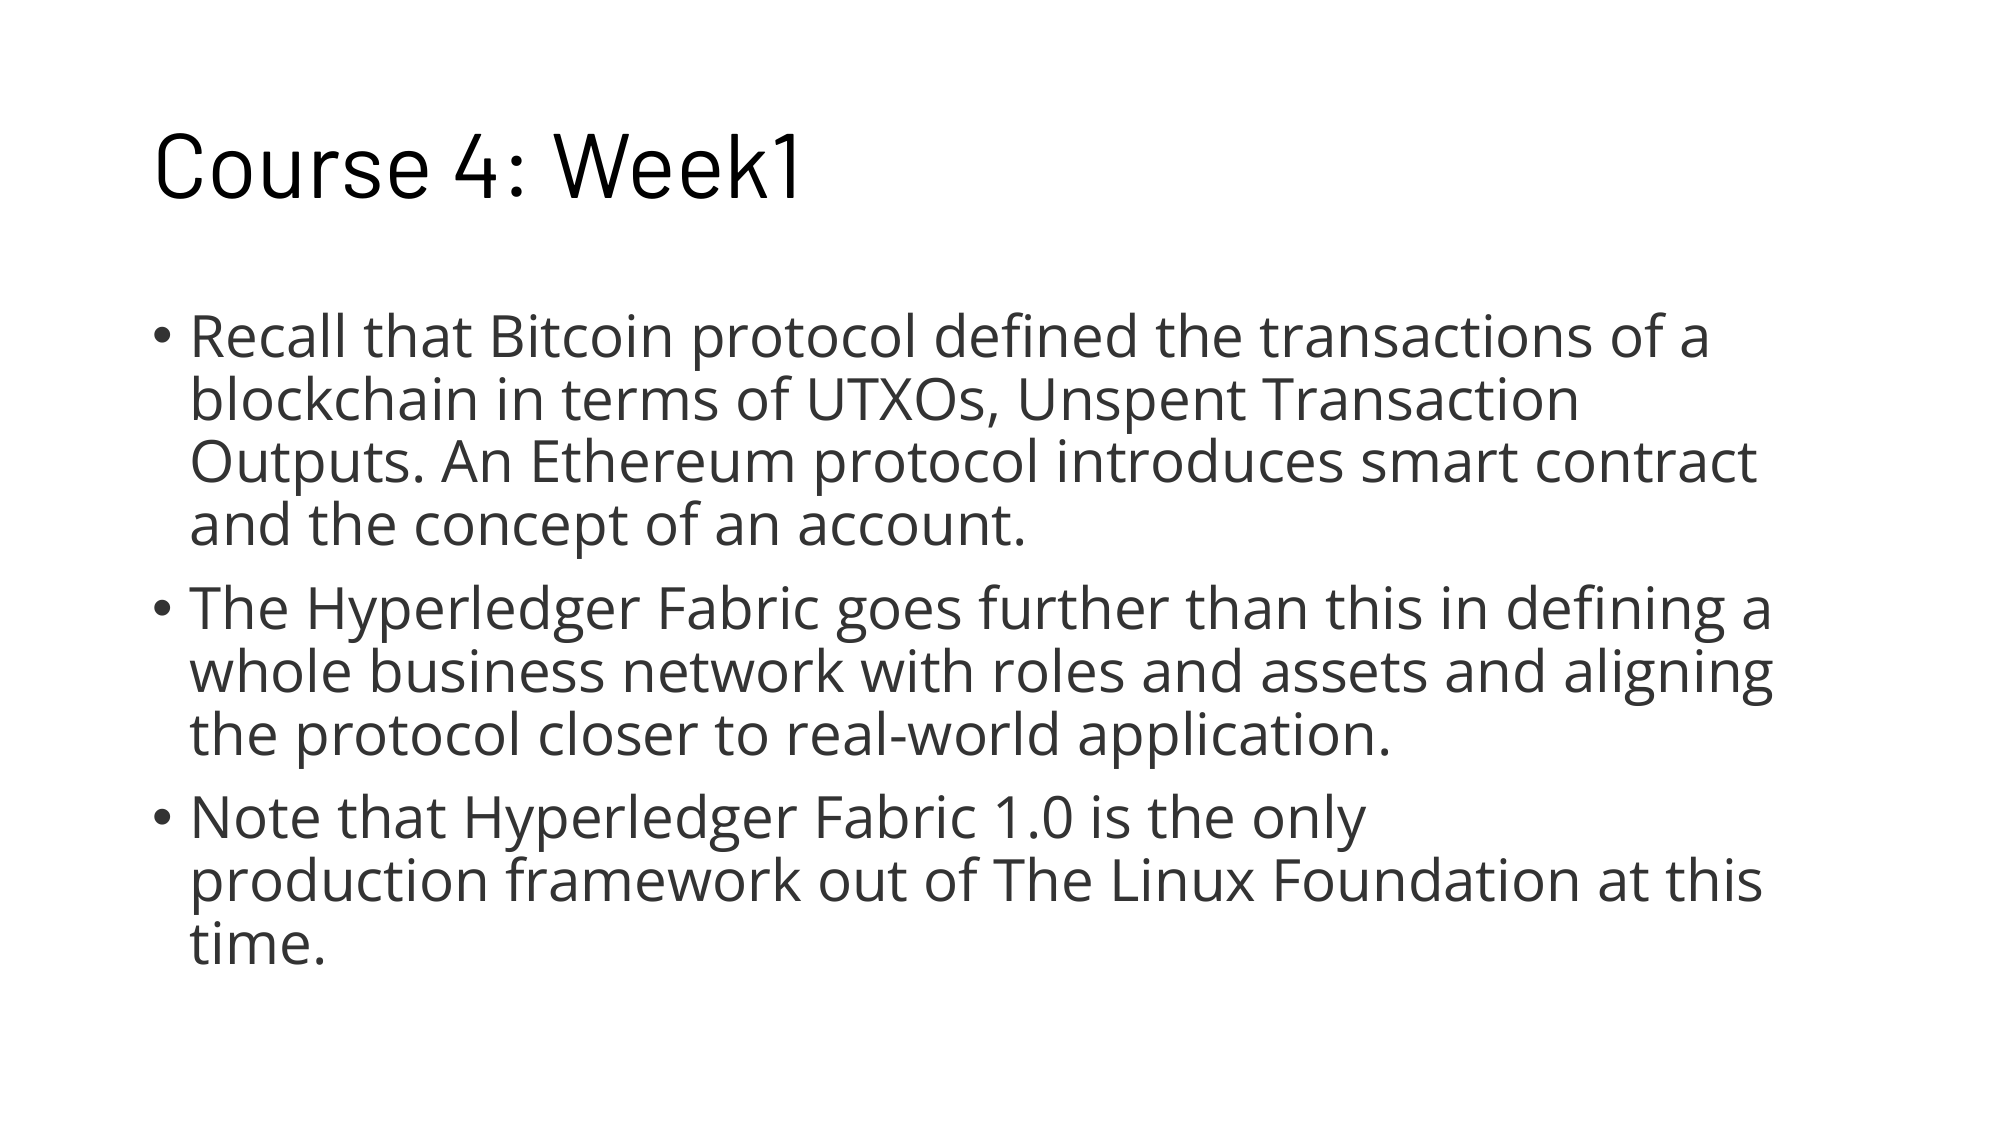

# Course 4: Week1
Recall that Bitcoin protocol defined the transactions of a blockchain in terms of UTXOs, Unspent Transaction Outputs. An Ethereum protocol introduces smart contract and the concept of an account.
The Hyperledger Fabric goes further than this in defining a whole business network with roles and assets and aligning the protocol closer to real-world application.
Note that Hyperledger Fabric 1.0 is the only production framework out of The Linux Foundation at this time.